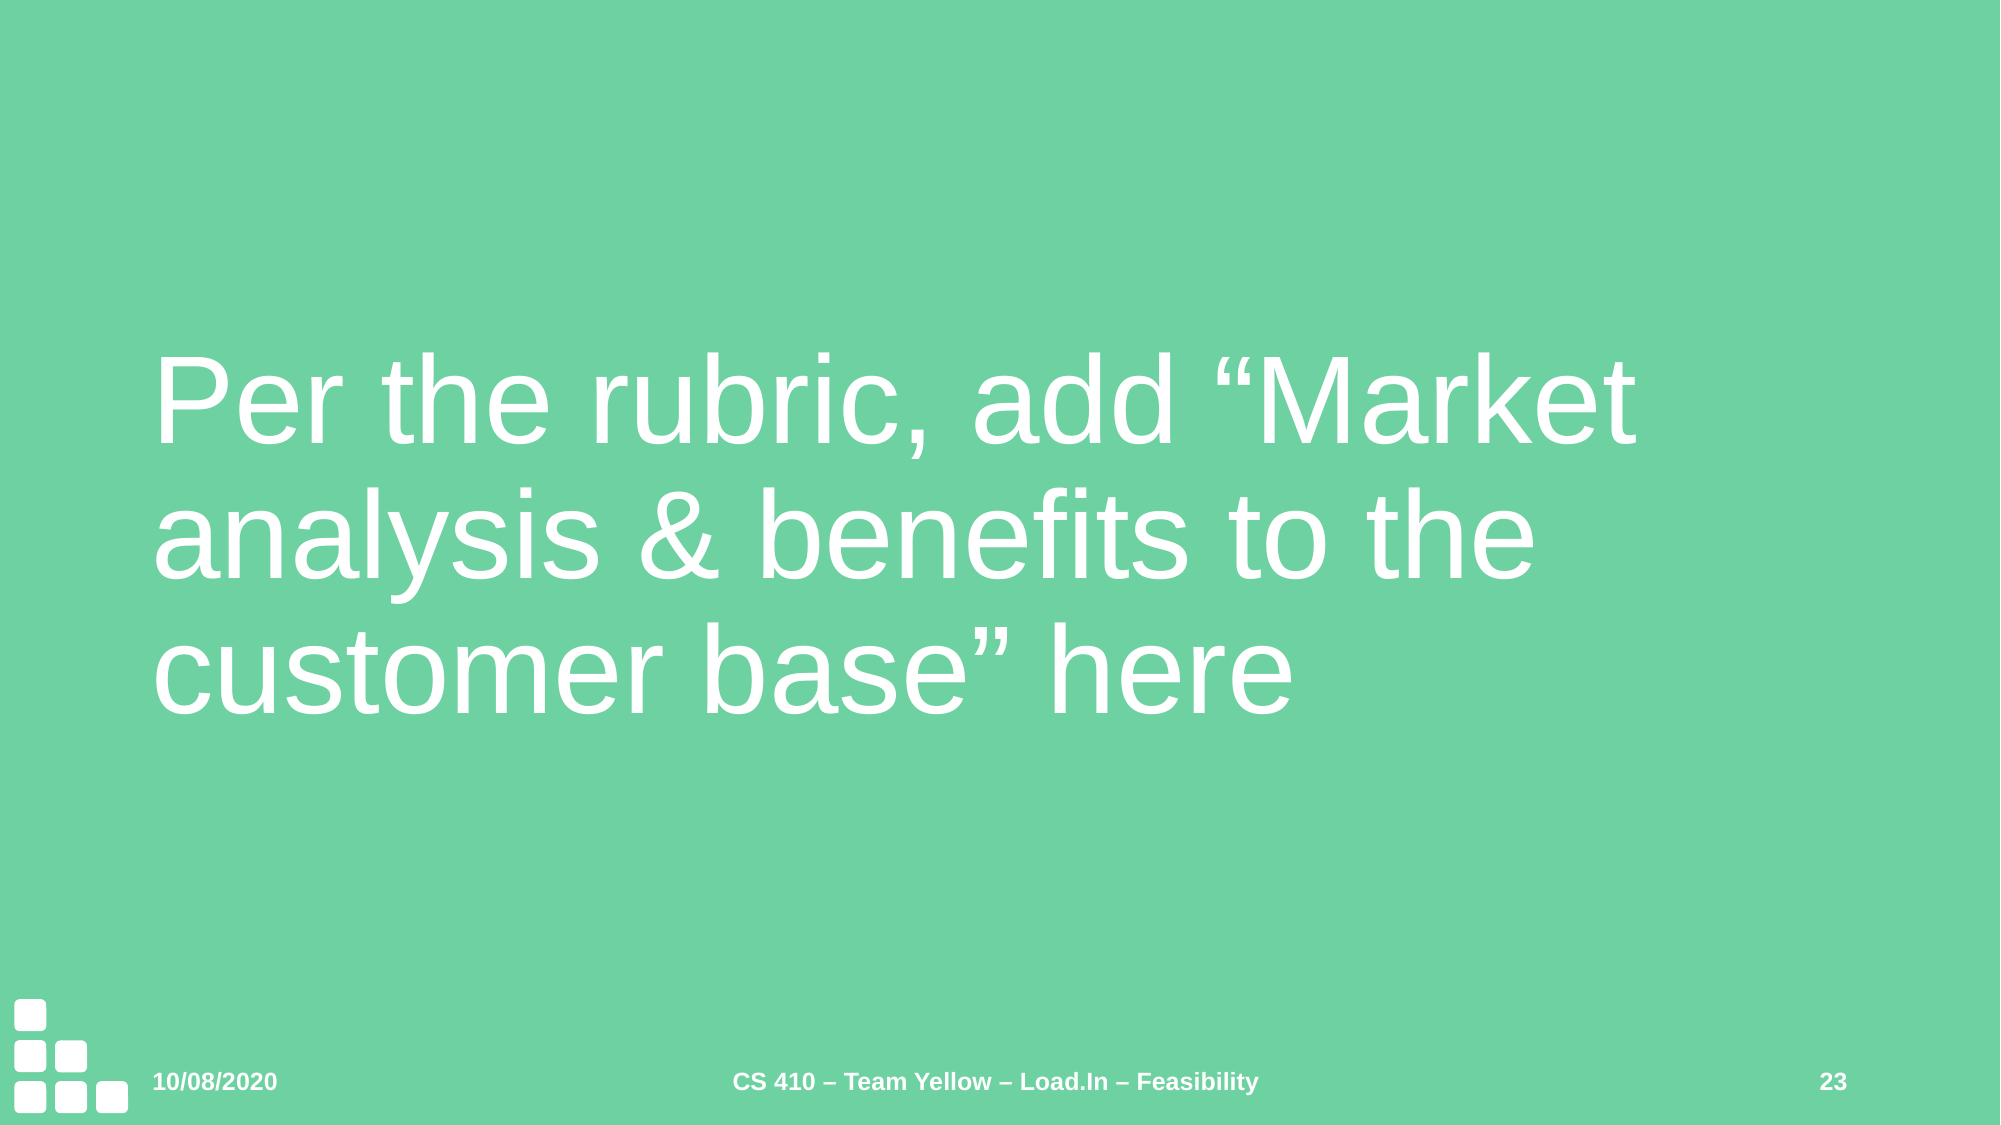

Per the rubric, add “Market analysis & benefits to the customer base” here

10/08/2020
CS 410 – Team Yellow – Load.In – Feasibility
23